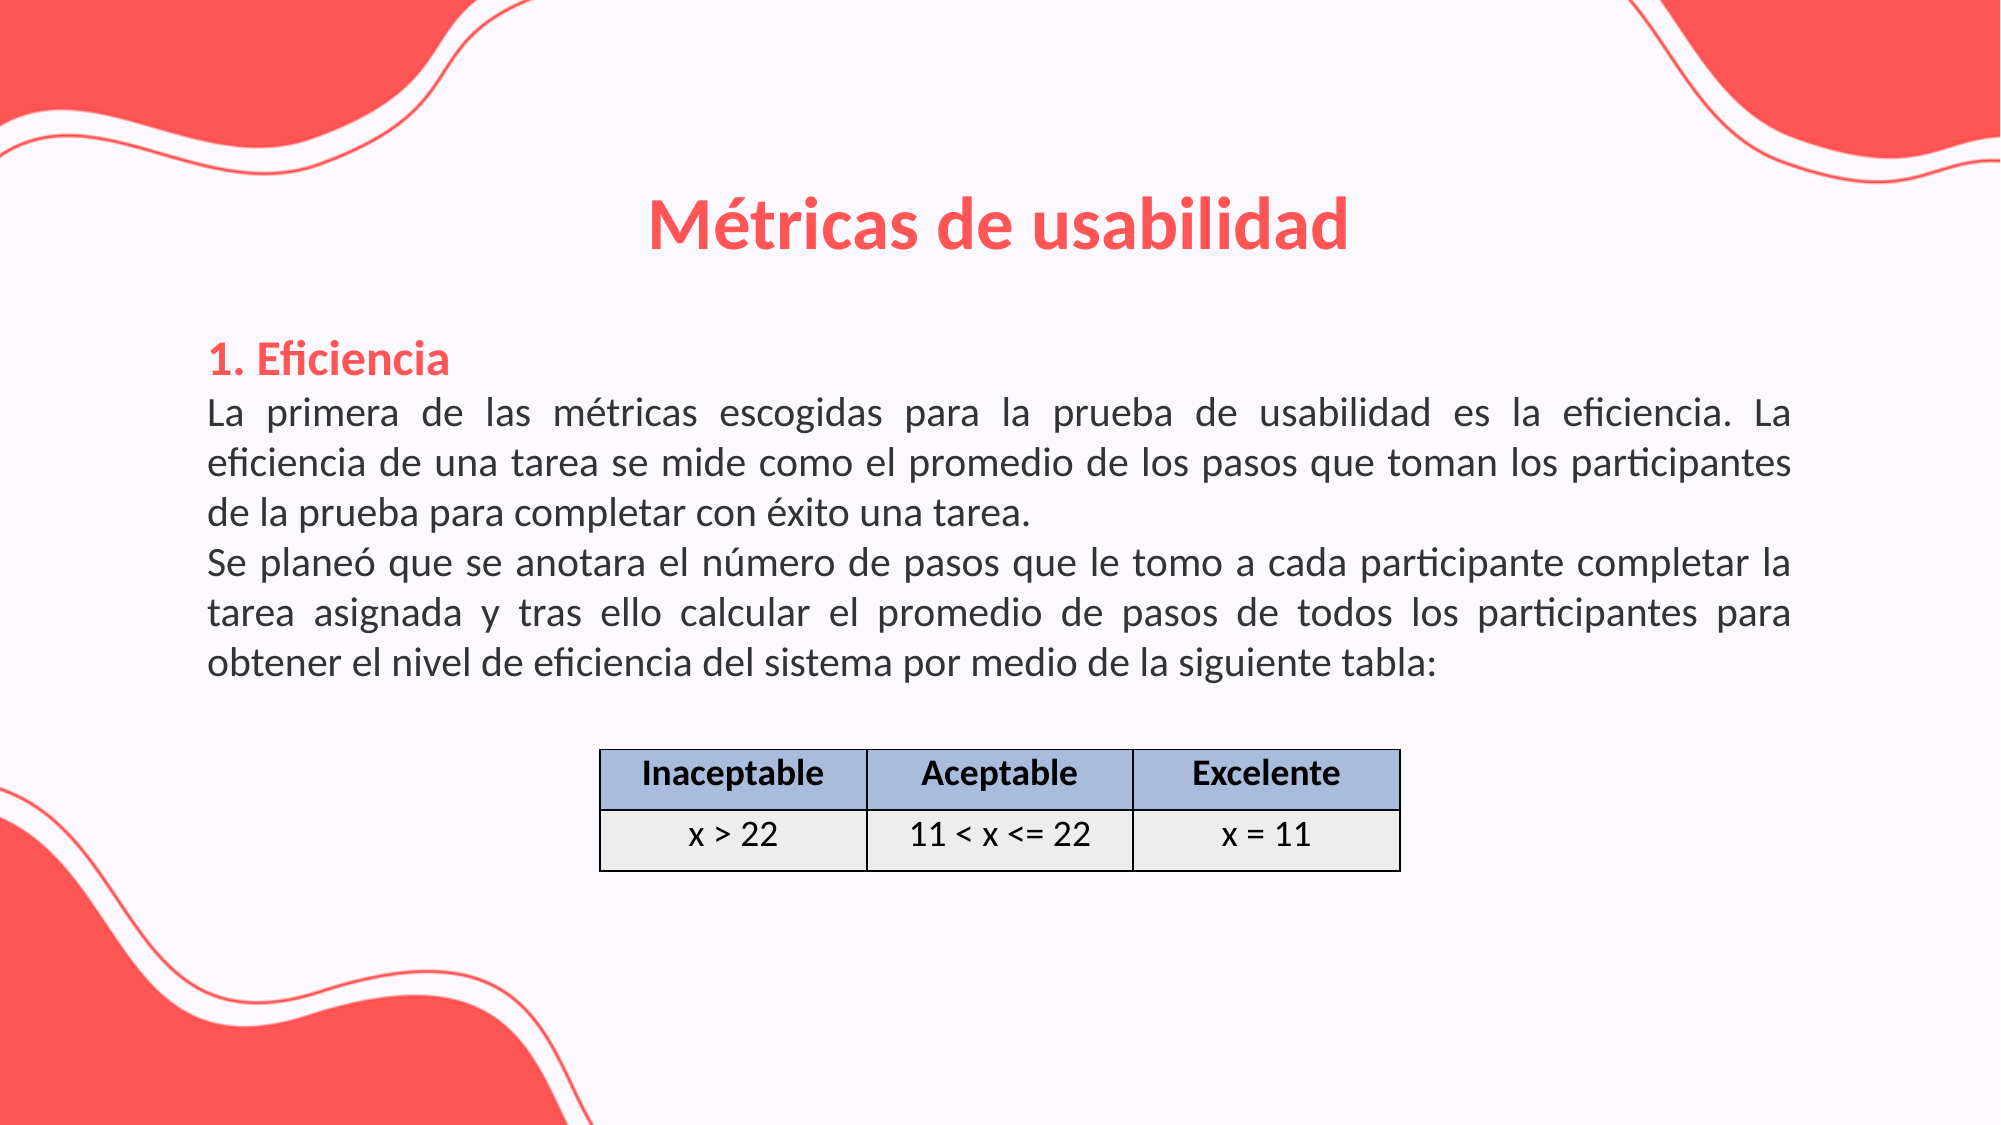

Métricas de usabilidad
1. Eficiencia
La primera de las métricas escogidas para la prueba de usabilidad es la eficiencia. La eficiencia de una tarea se mide como el promedio de los pasos que toman los participantes de la prueba para completar con éxito una tarea.
Se planeó que se anotara el número de pasos que le tomo a cada participante completar la tarea asignada y tras ello calcular el promedio de pasos de todos los participantes para obtener el nivel de eficiencia del sistema por medio de la siguiente tabla:
| Inaceptable | Aceptable | Excelente |
| --- | --- | --- |
| x > 22 | 11 < x <= 22 | x = 11 |